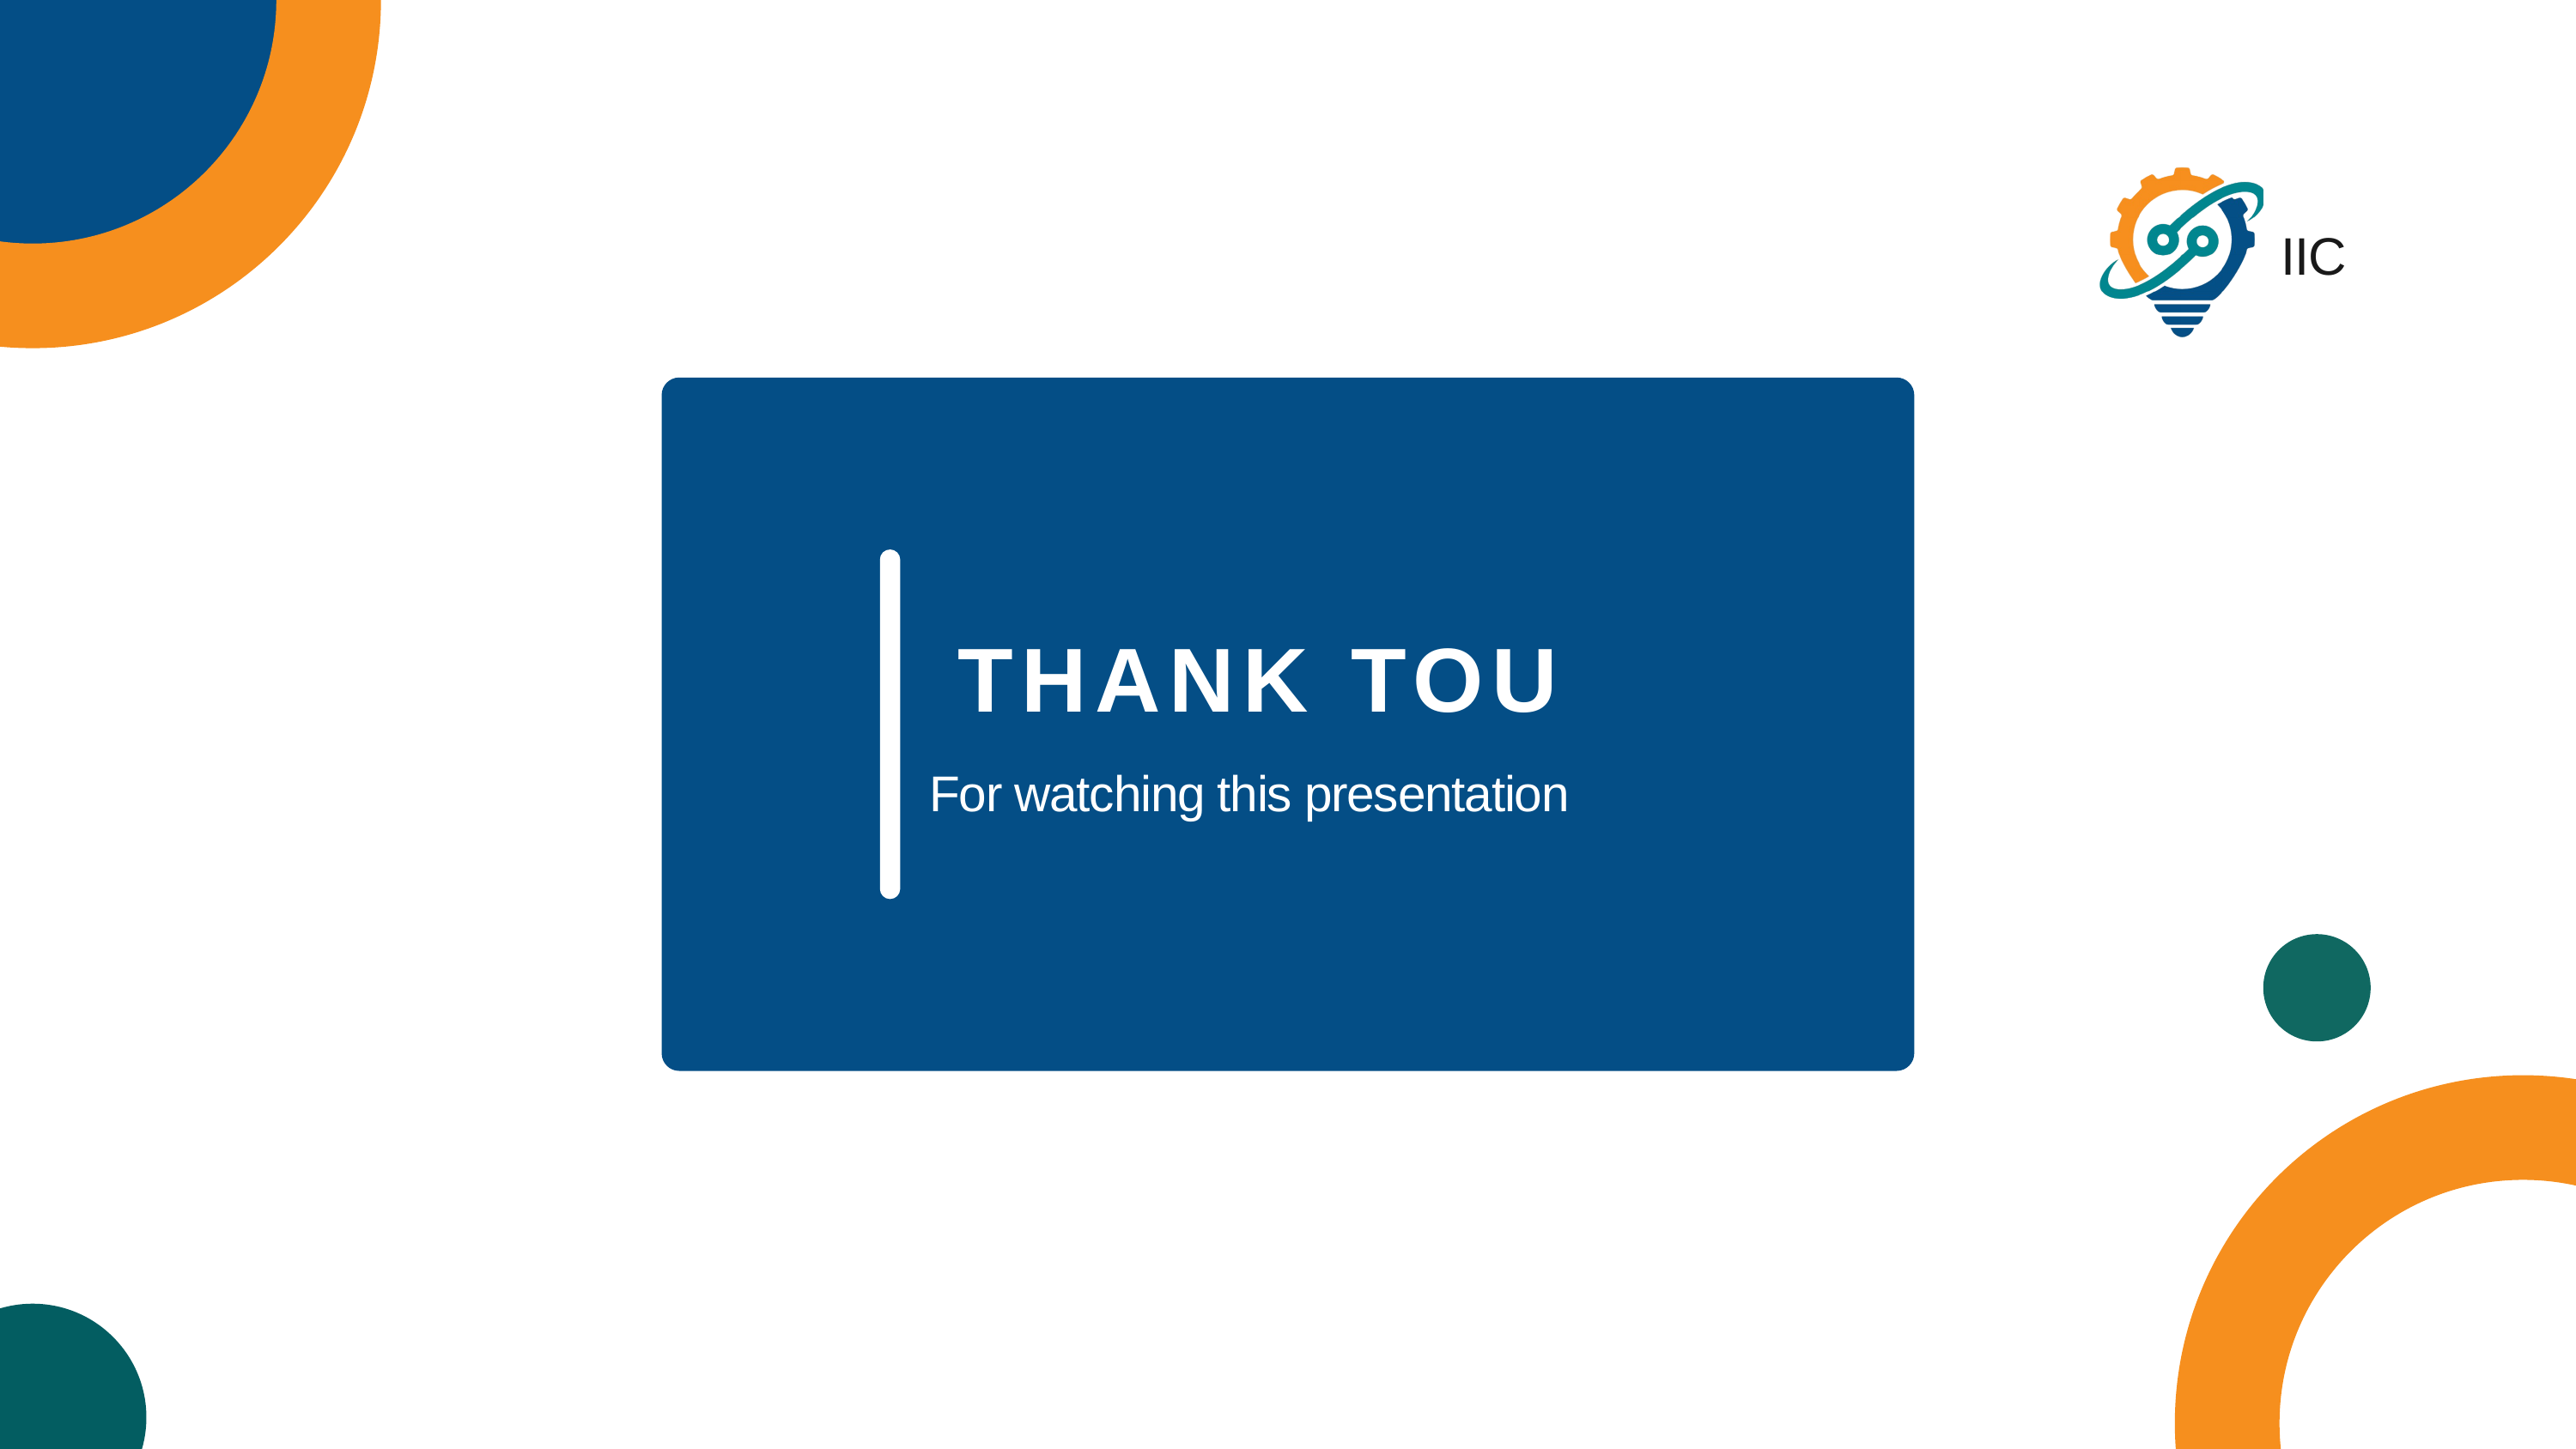

IIC

THANK TOU
For watching this presentation